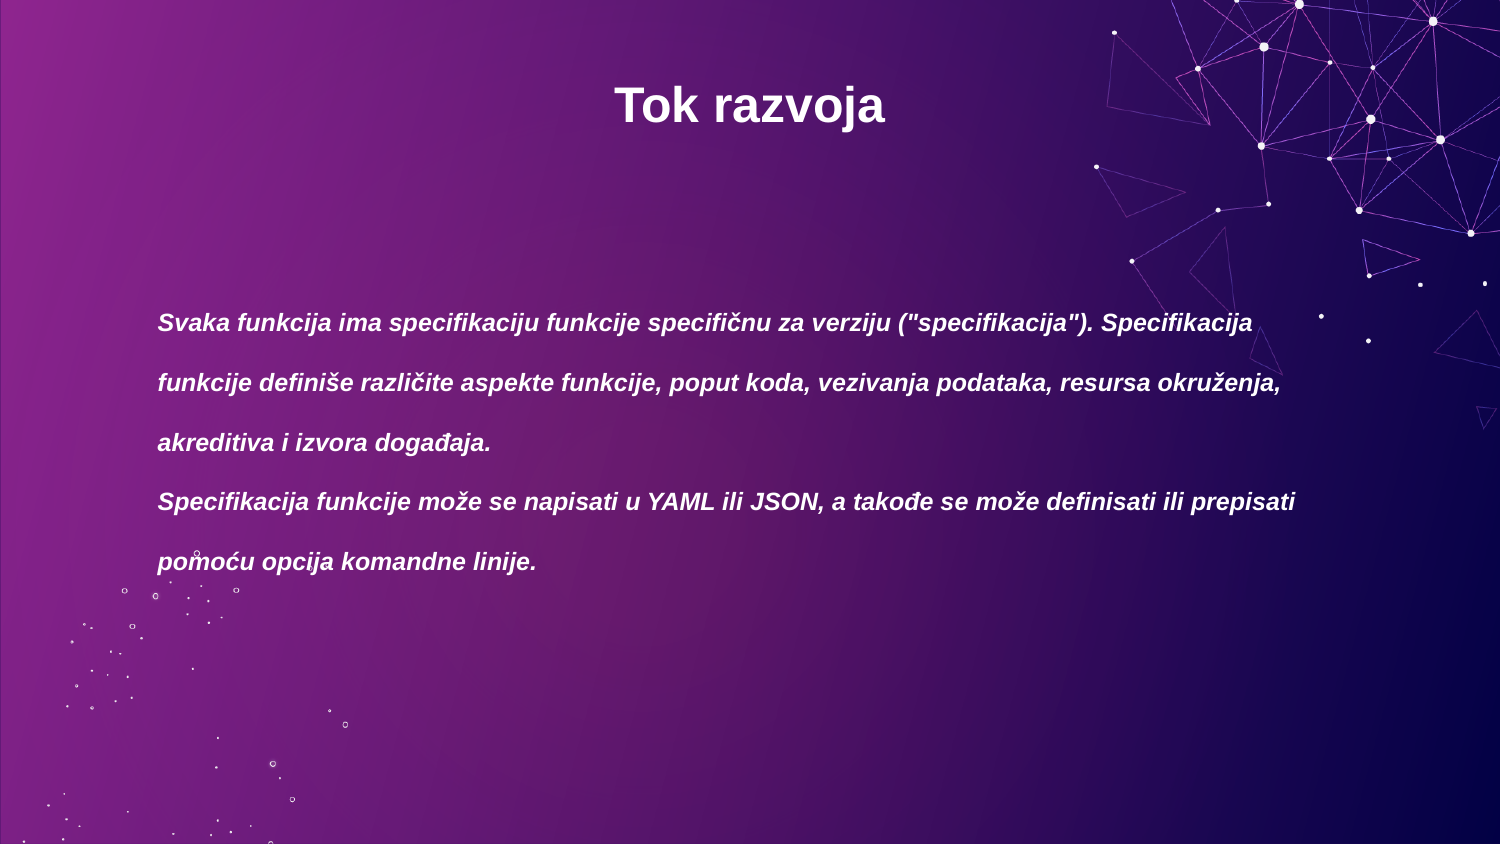

# Tok razvoja
Svaka funkcija ima specifikaciju funkcije specifičnu za verziju ("specifikacija"). Specifikacija funkcije definiše različite aspekte funkcije, poput koda, vezivanja podataka, resursa okruženja, akreditiva i izvora događaja.
Specifikacija funkcije može se napisati u YAML ili JSON, a takođe se može definisati ili prepisati pomoću opcija komandne linije.